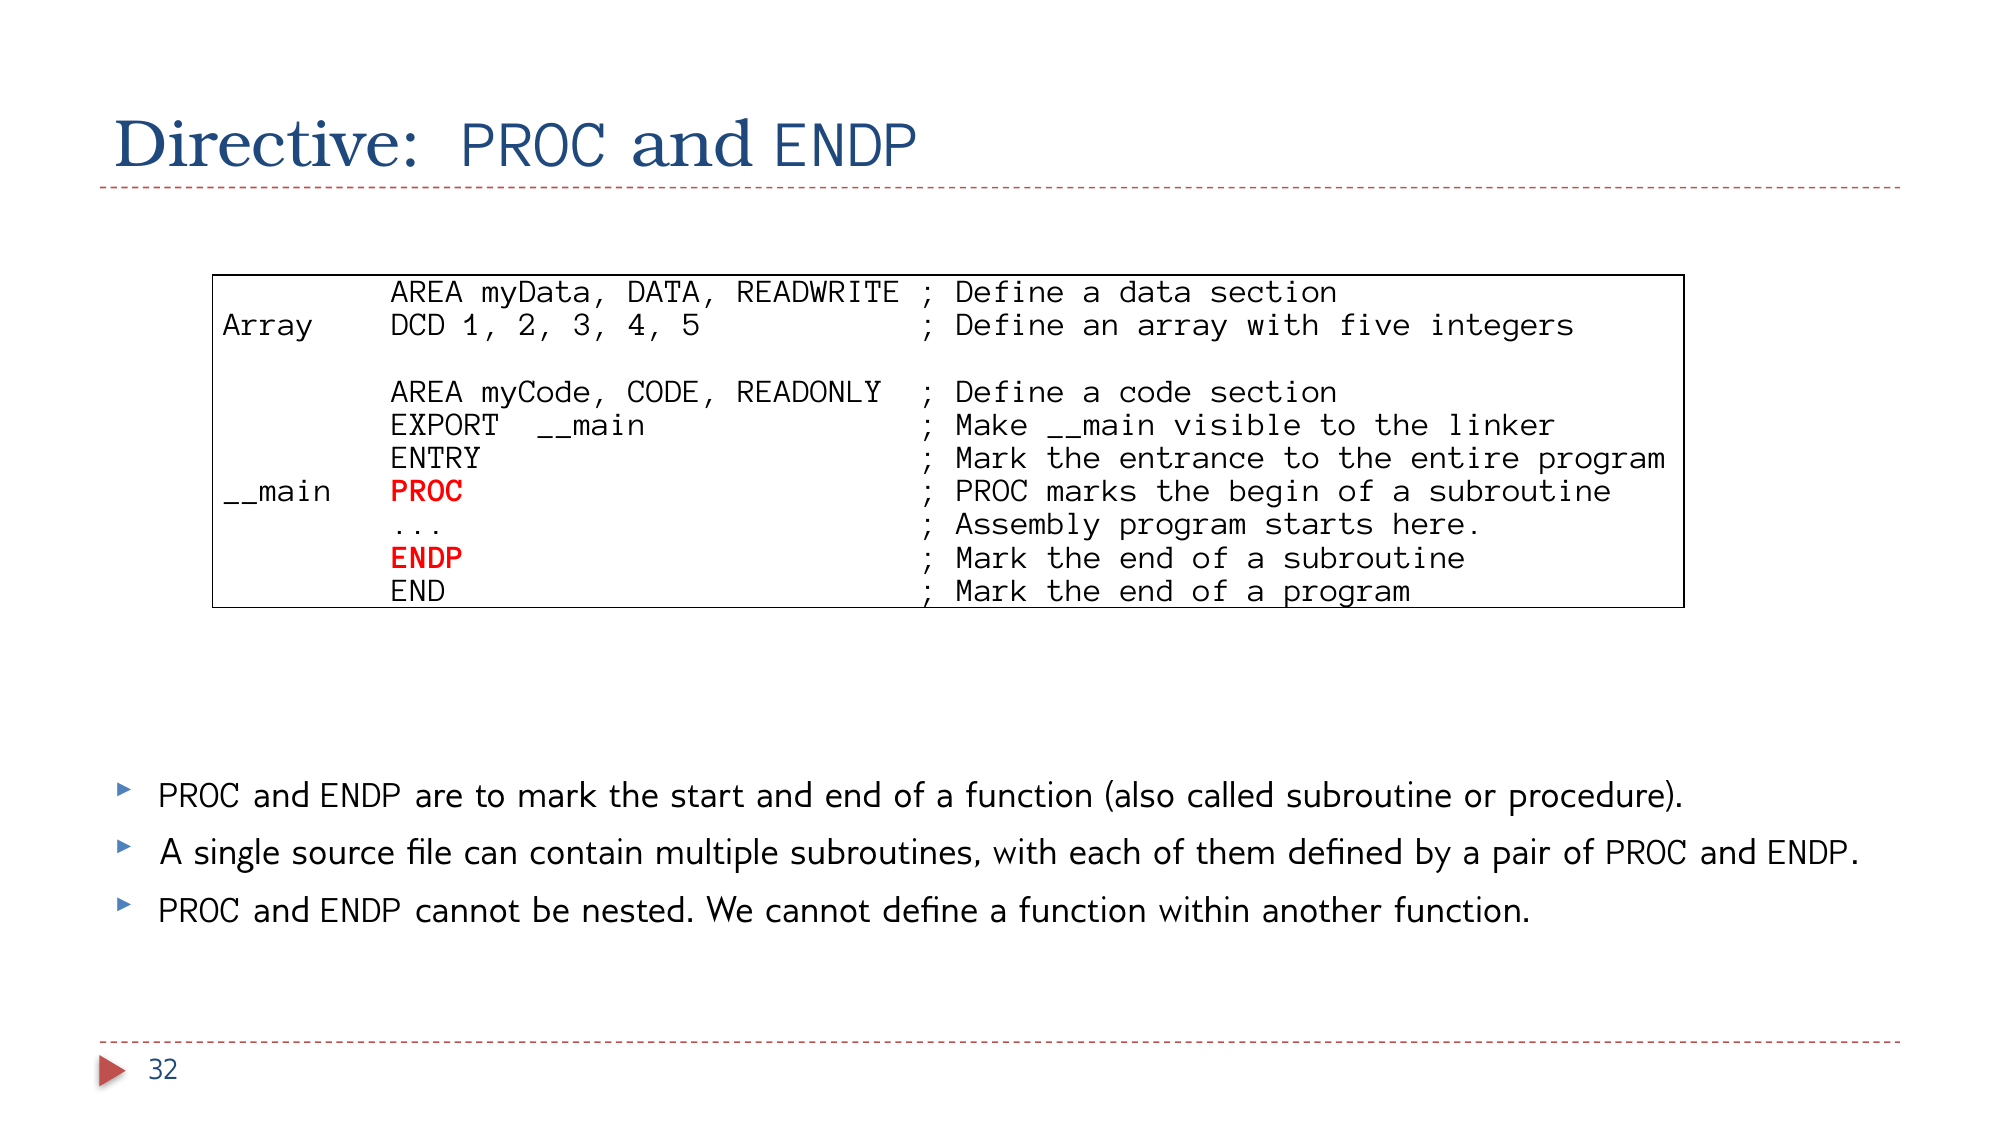

# Directive:  PROC and ENDP
| AREA myData, DATA, READWRITE ; Define a data section Array DCD 1, 2, 3, 4, 5 ; Define an array with five integers   AREA myCode, CODE, READONLY ; Define a code section EXPORT \_\_main ; Make \_\_main visible to the linker ENTRY ; Mark the entrance to the entire program \_\_main PROC ; PROC marks the begin of a subroutine ... ; Assembly program starts here. ENDP ; Mark the end of a subroutine END ; Mark the end of a program |
| --- |
PROC and ENDP are to mark the start and end of a function (also called subroutine or procedure).
A single source file can contain multiple subroutines, with each of them defined by a pair of PROC and ENDP.
PROC and ENDP cannot be nested. We cannot define a function within another function.
32